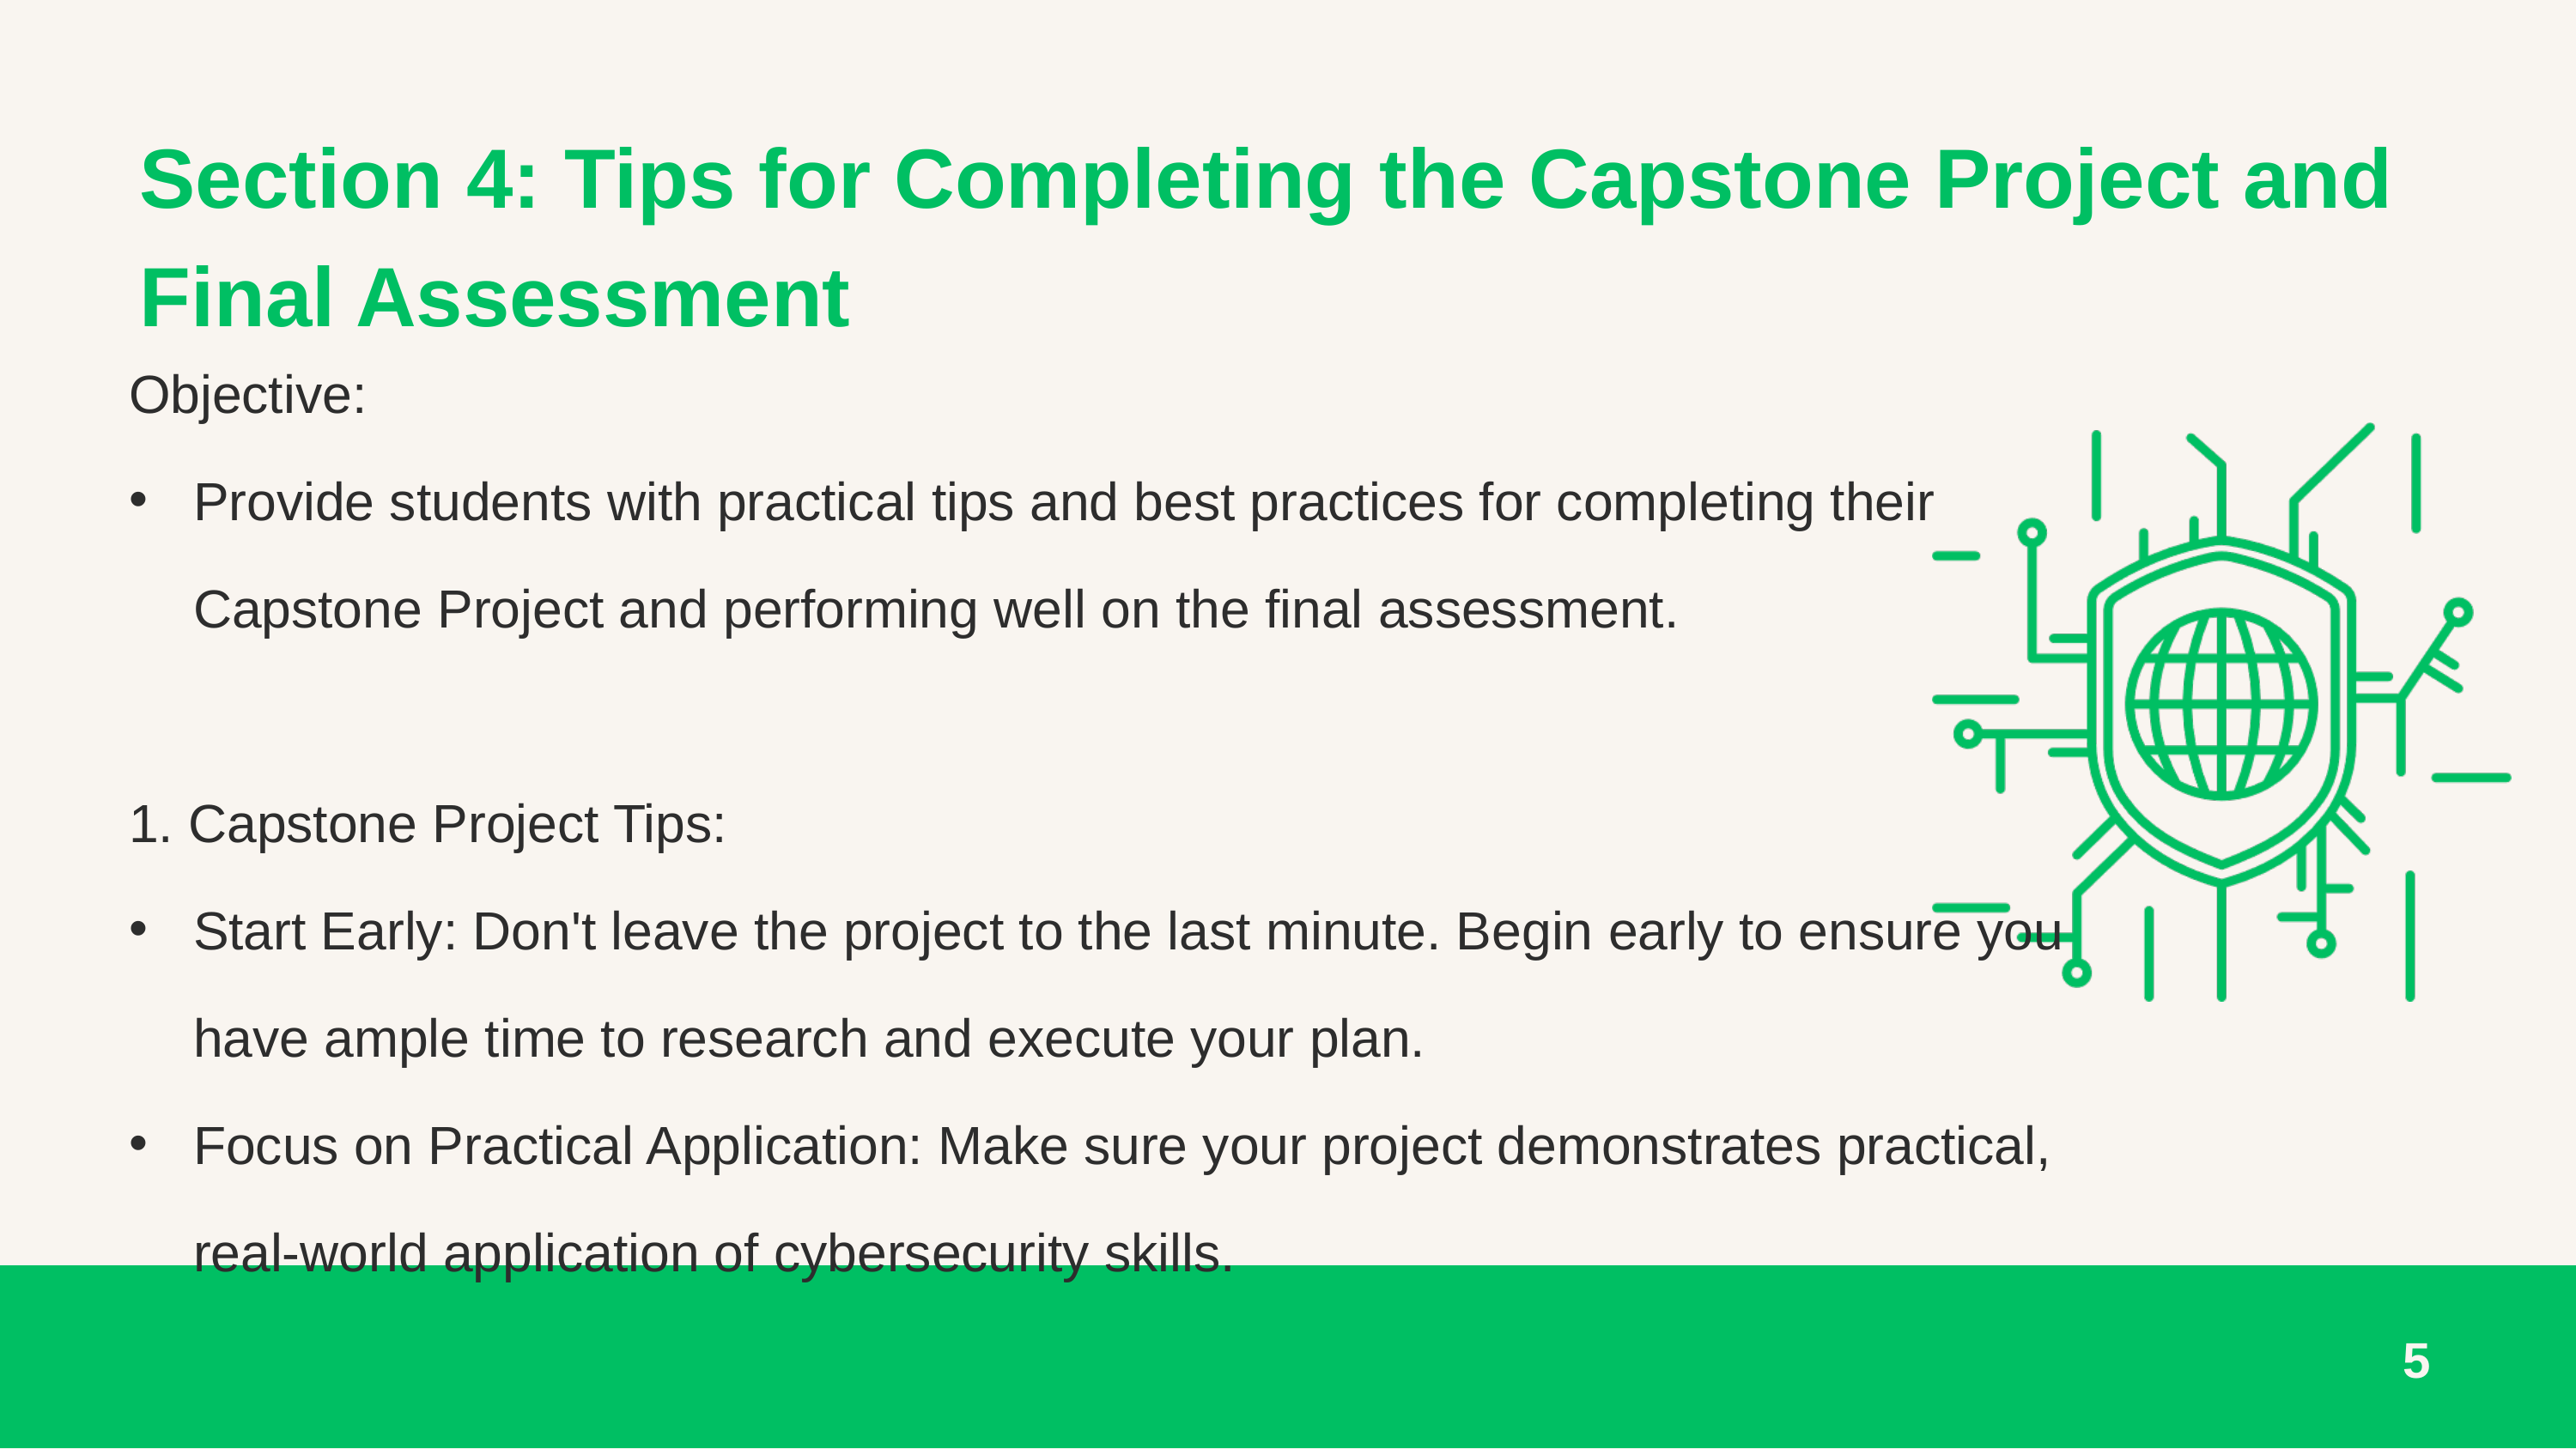

Section 4: Tips for Completing the Capstone Project and Final Assessment
Objective:
Provide students with practical tips and best practices for completing their Capstone Project and performing well on the final assessment.

1. Capstone Project Tips:
Start Early: Don't leave the project to the last minute. Begin early to ensure you have ample time to research and execute your plan.
Focus on Practical Application: Make sure your project demonstrates practical, real-world application of cybersecurity skills.

5